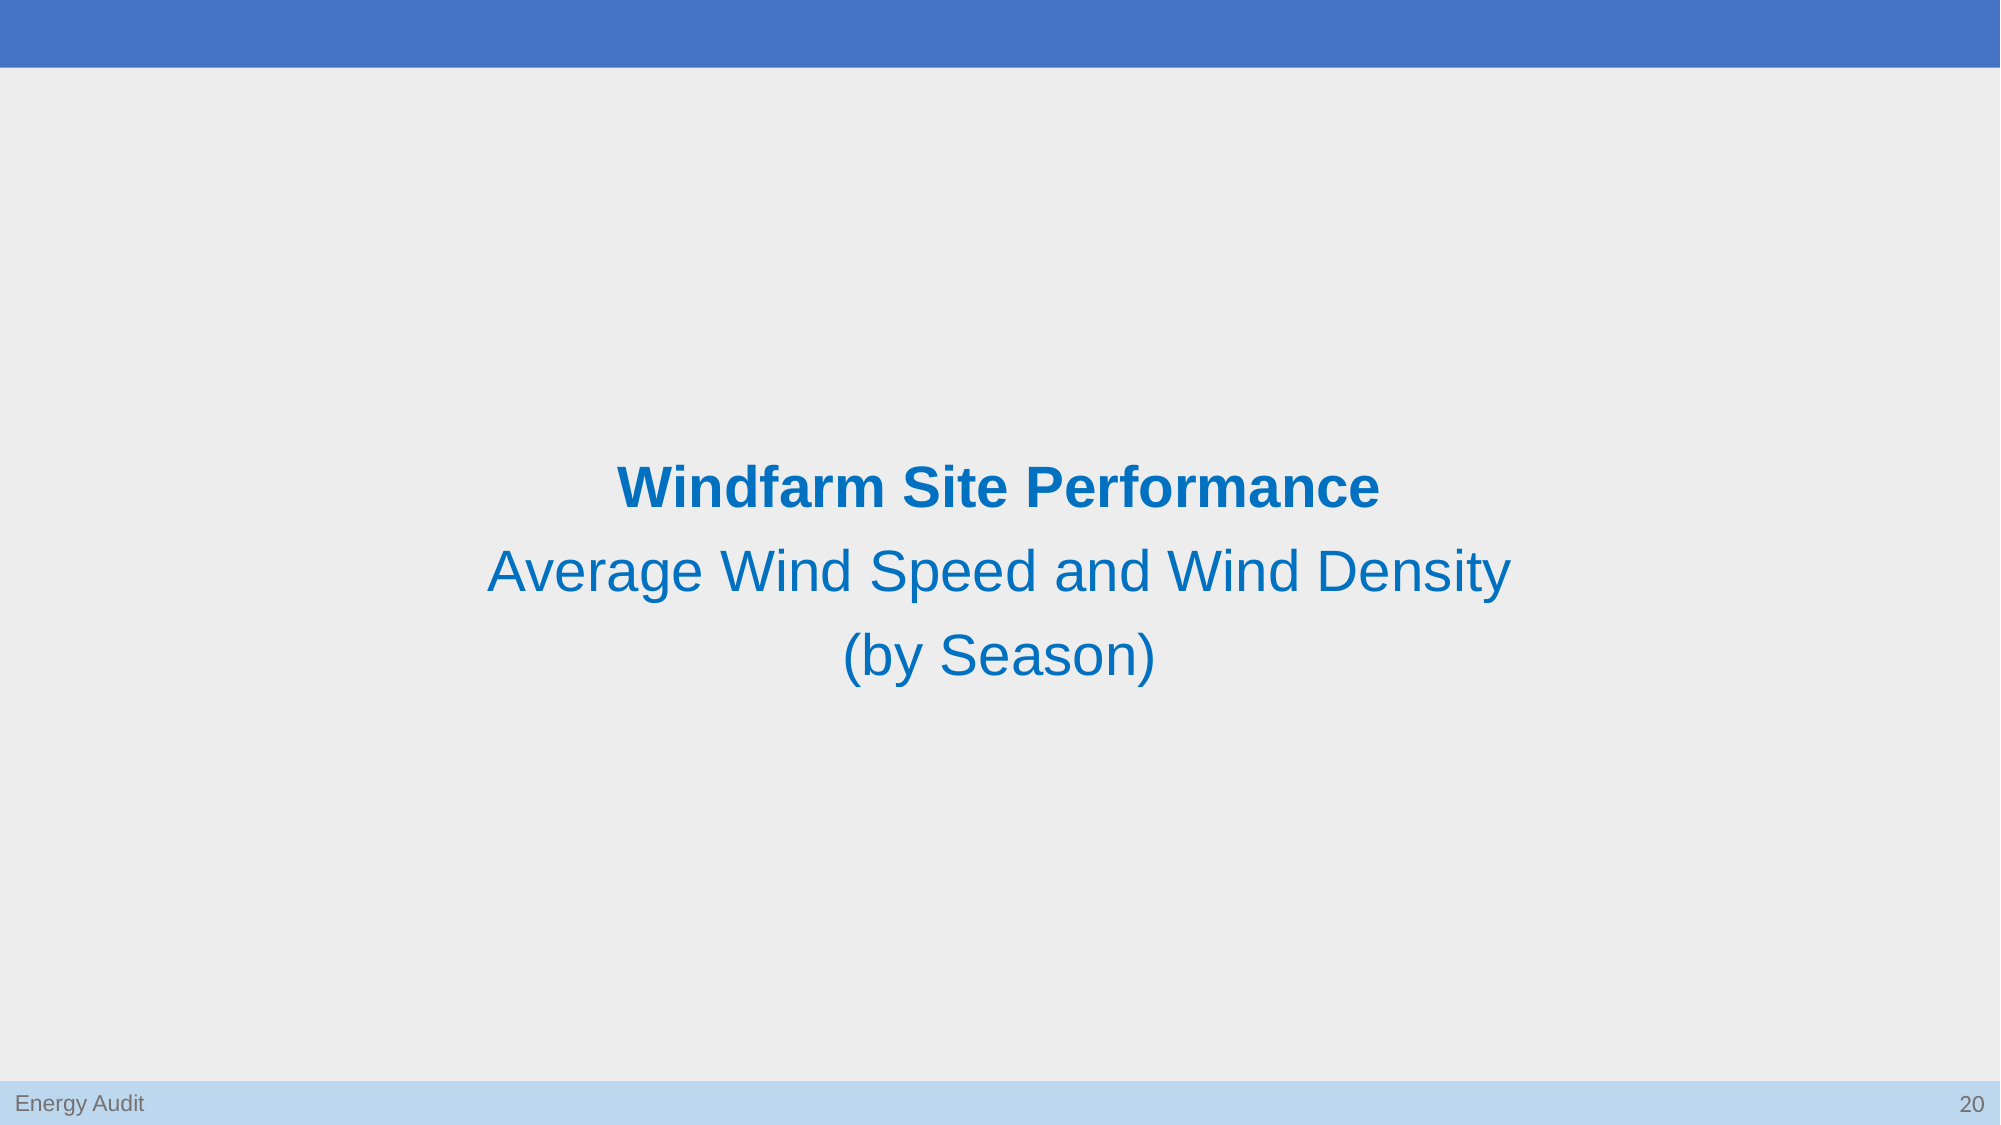

Windfarm Site Performance
Average Wind Speed and Wind Density
(by Season)

20
Energy Audit